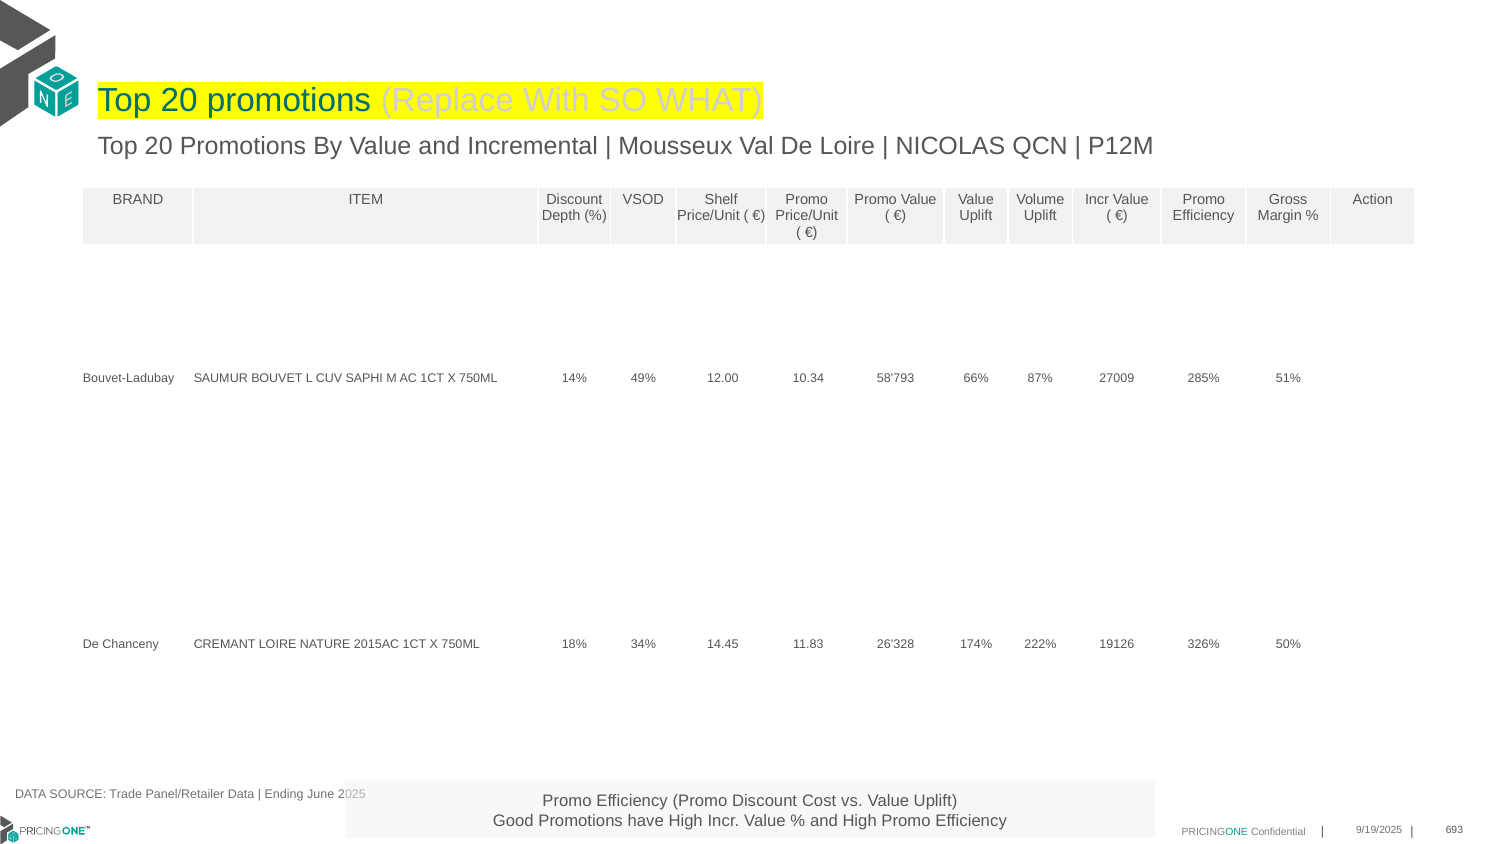

# Top 20 promotions (Replace With SO WHAT)
Top 20 Promotions By Value and Incremental | Mousseux Val De Loire | NICOLAS QCN | P12M
| BRAND | ITEM | Discount Depth (%) | VSOD | Shelf Price/Unit ( €) | Promo Price/Unit ( €) | Promo Value ( €) | Value Uplift | Volume Uplift | Incr Value ( €) | Promo Efficiency | Gross Margin % | Action |
| --- | --- | --- | --- | --- | --- | --- | --- | --- | --- | --- | --- | --- |
| Bouvet-Ladubay | SAUMUR BOUVET L CUV SAPHI M AC 1CT X 750ML | 14% | 49% | 12.00 | 10.34 | 58'793 | 66% | 87% | 27009 | 285% | 51% |  |
| De Chanceny | CREMANT LOIRE NATURE 2015AC 1CT X 750ML | 18% | 34% | 14.45 | 11.83 | 26'328 | 174% | 222% | 19126 | 326% | 50% |  |
DATA SOURCE: Trade Panel/Retailer Data | Ending June 2025
Promo Efficiency (Promo Discount Cost vs. Value Uplift)
Good Promotions have High Incr. Value % and High Promo Efficiency

9/19/2025
693